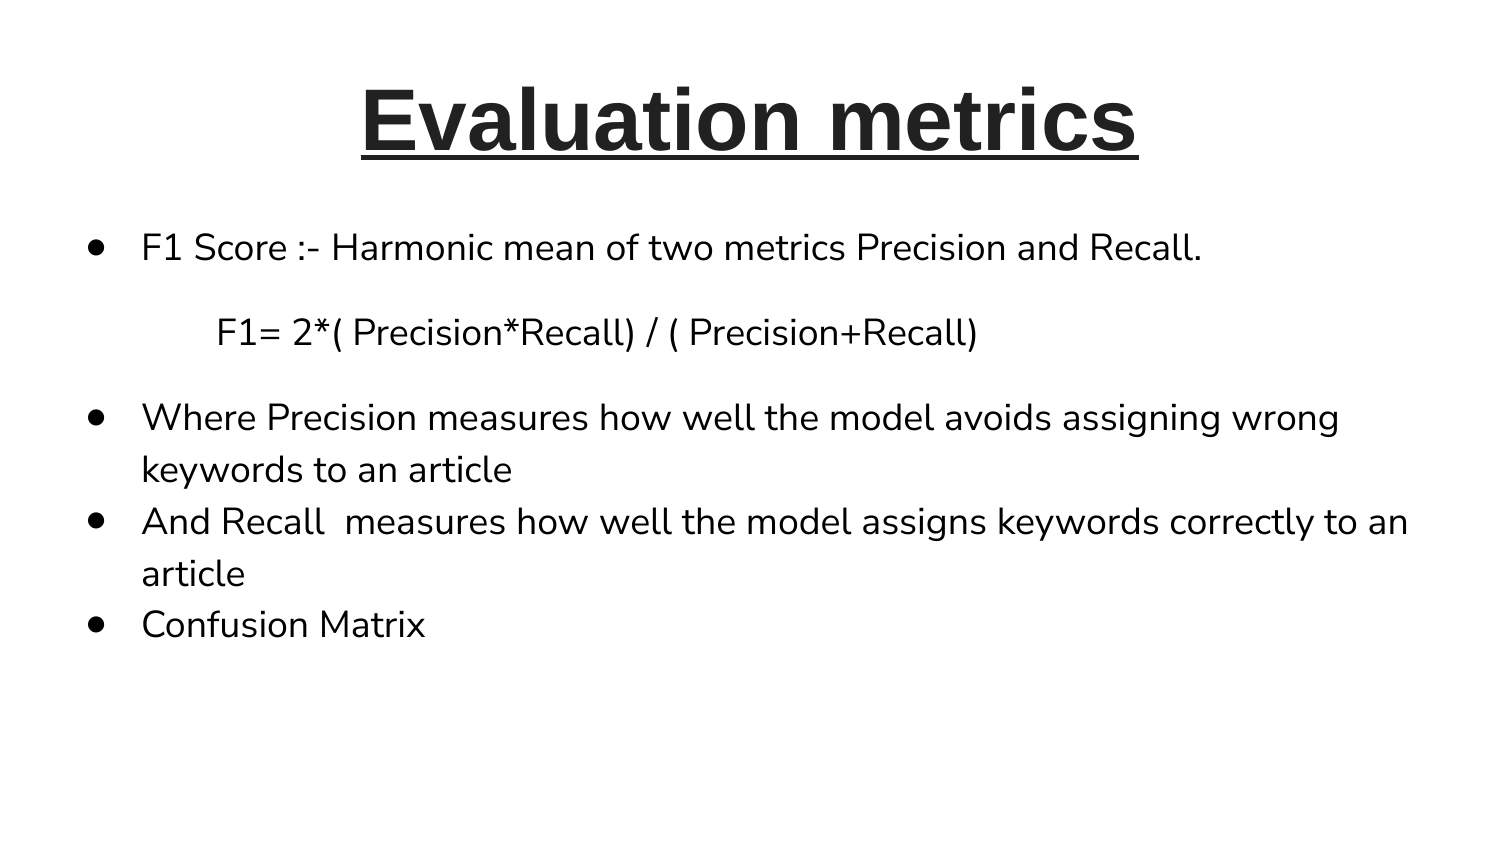

# Evaluation metrics
F1 Score :- Harmonic mean of two metrics Precision and Recall.
	F1= 2*( Precision*Recall) / ( Precision+Recall)
Where Precision measures how well the model avoids assigning wrong keywords to an article
And Recall  measures how well the model assigns keywords correctly to an article
Confusion Matrix